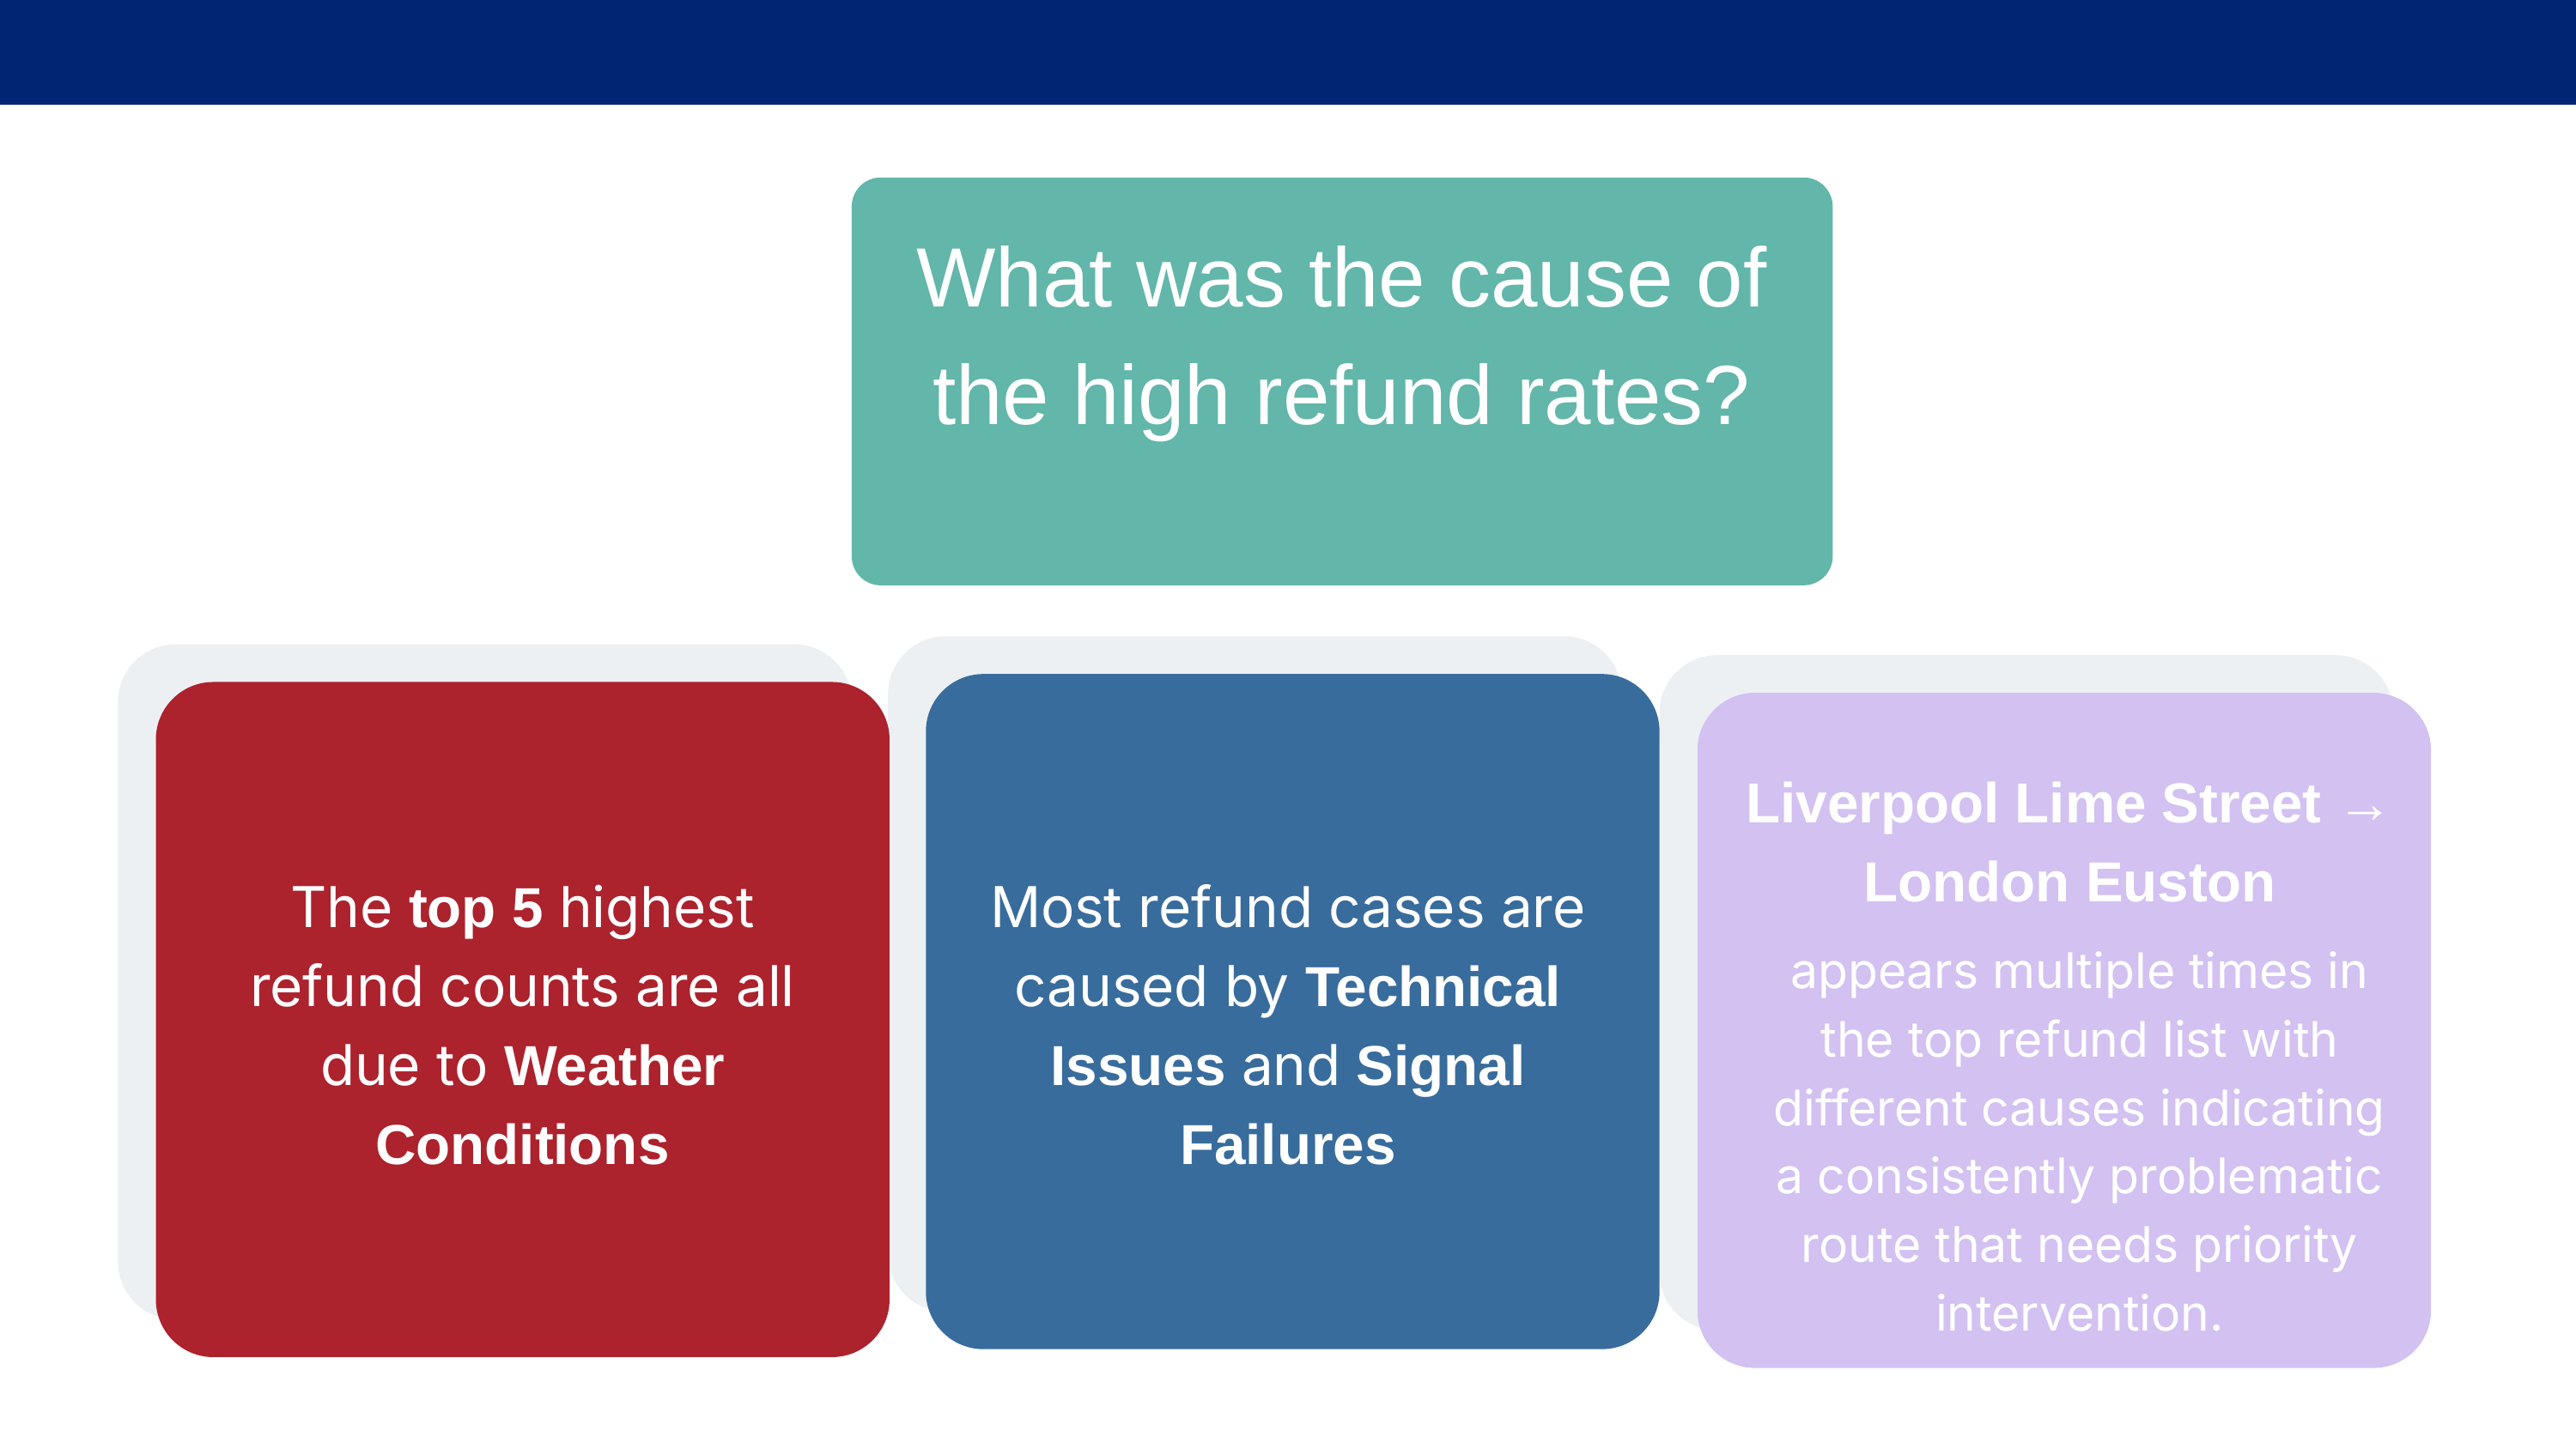

What was the cause of the high refund rates?

Liverpool Lime Street → London Euston
The top 5 highest refund counts are all due to Weather Conditions
Most refund cases are caused by Technical Issues and Signal Failures
appears multiple times in the top refund list with different causes indicating a consistently problematic route that needs priority intervention.